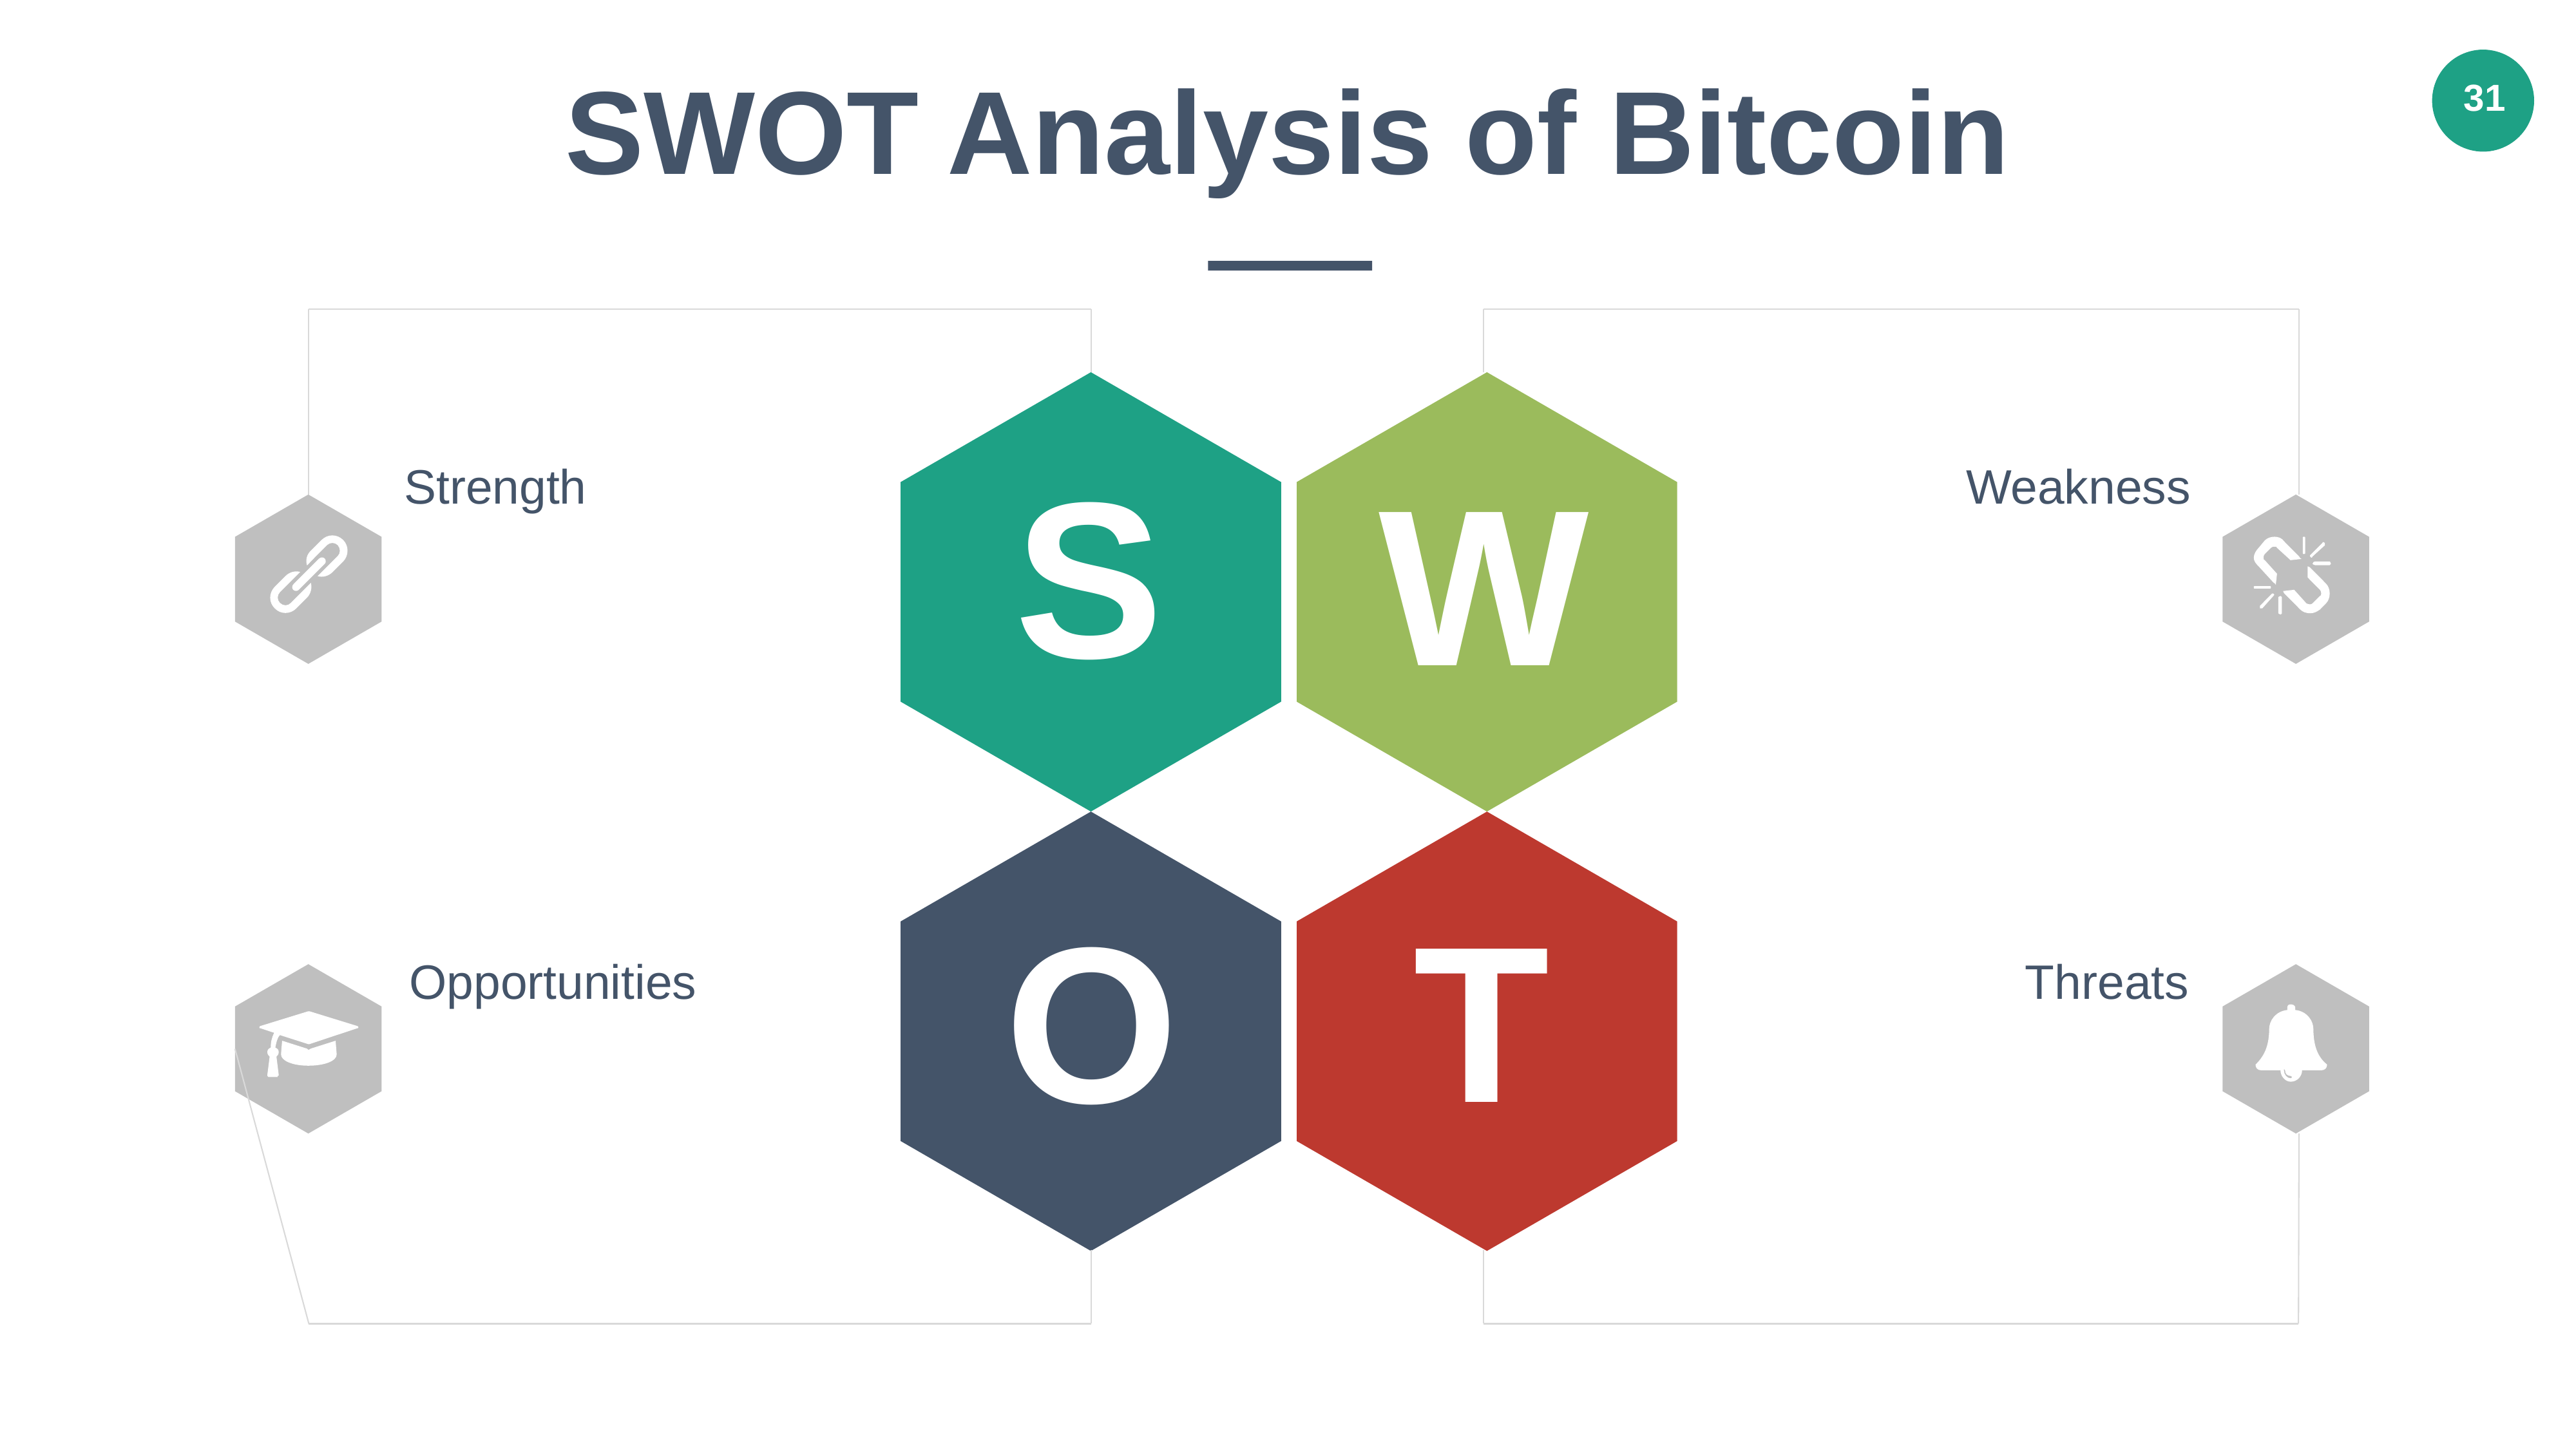

SWOT Analysis of Bitcoin

S
W
Strength
Weakness

T
O
Opportunities
Threats